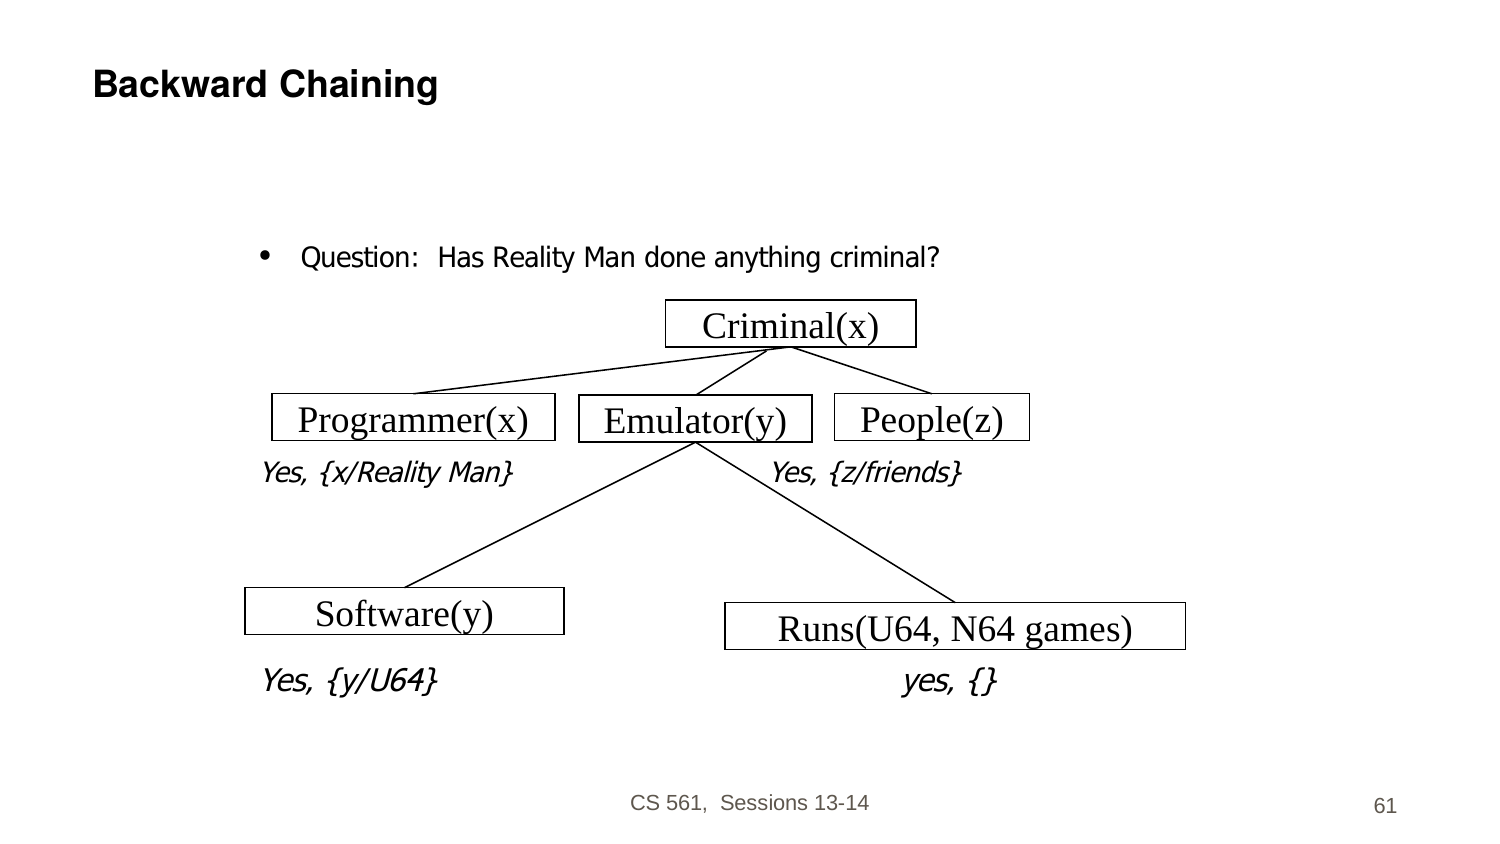

# Backward Chaining
Question:  Has Reality Man done anything criminal?

Yes, {x/Reality Man}         		  Yes, {z/friends}

Yes, {y/U64}				yes, {}
Criminal(x)
Programmer(x)
People(z)
Emulator(y)
Software(y)
Runs(U64, N64 games)
CS 561,  Sessions 13-14
61